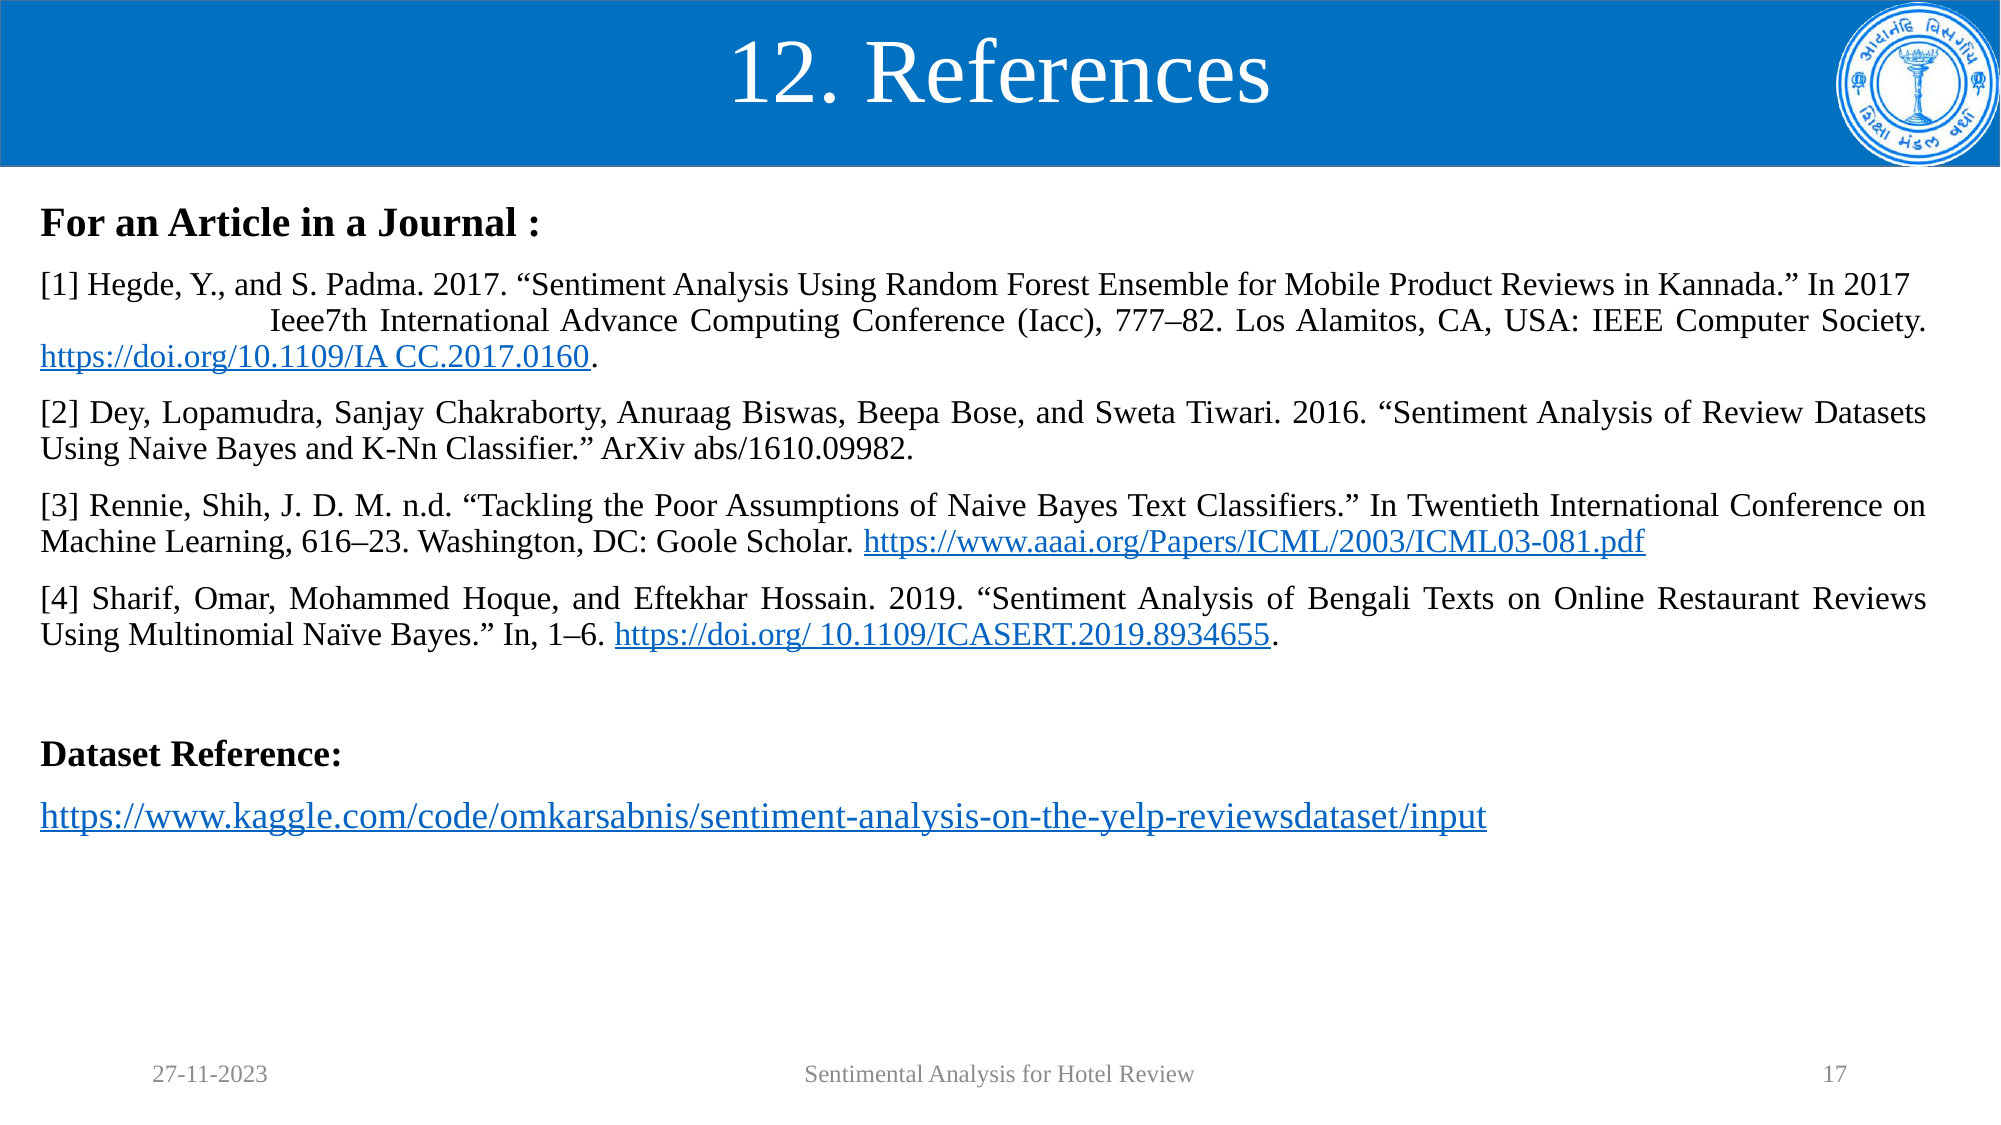

# 12. References
For an Article in a Journal :
[1] Hegde, Y., and S. Padma. 2017. “Sentiment Analysis Using Random Forest Ensemble for Mobile Product Reviews in Kannada.” In 2017                      Ieee7th International Advance Computing Conference (Iacc), 777–82. Los Alamitos, CA, USA: IEEE Computer Society. https://doi.org/10.1109/IA CC.2017.0160.
[2] Dey, Lopamudra, Sanjay Chakraborty, Anuraag Biswas, Beepa Bose, and Sweta Tiwari. 2016. “Sentiment Analysis of Review Datasets Using Naive Bayes and K-Nn Classifier.” ArXiv abs/1610.09982.
[3] Rennie, Shih, J. D. M. n.d. “Tackling the Poor Assumptions of Naive Bayes Text Classifiers.” In Twentieth International Conference on Machine Learning, 616–23. Washington, DC: Goole Scholar. https://www.aaai.org/Papers/ICML/2003/ICML03-081.pdf
[4] Sharif, Omar, Mohammed Hoque, and Eftekhar Hossain. 2019. “Sentiment Analysis of Bengali Texts on Online Restaurant Reviews Using Multinomial Naïve Bayes.” In, 1–6. https://doi.org/ 10.1109/ICASERT.2019.8934655.

Dataset Reference:
https://www.kaggle.com/code/omkarsabnis/sentiment-analysis-on-the-yelp-reviewsdataset/input
27-11-2023
Sentimental Analysis for Hotel Review
17